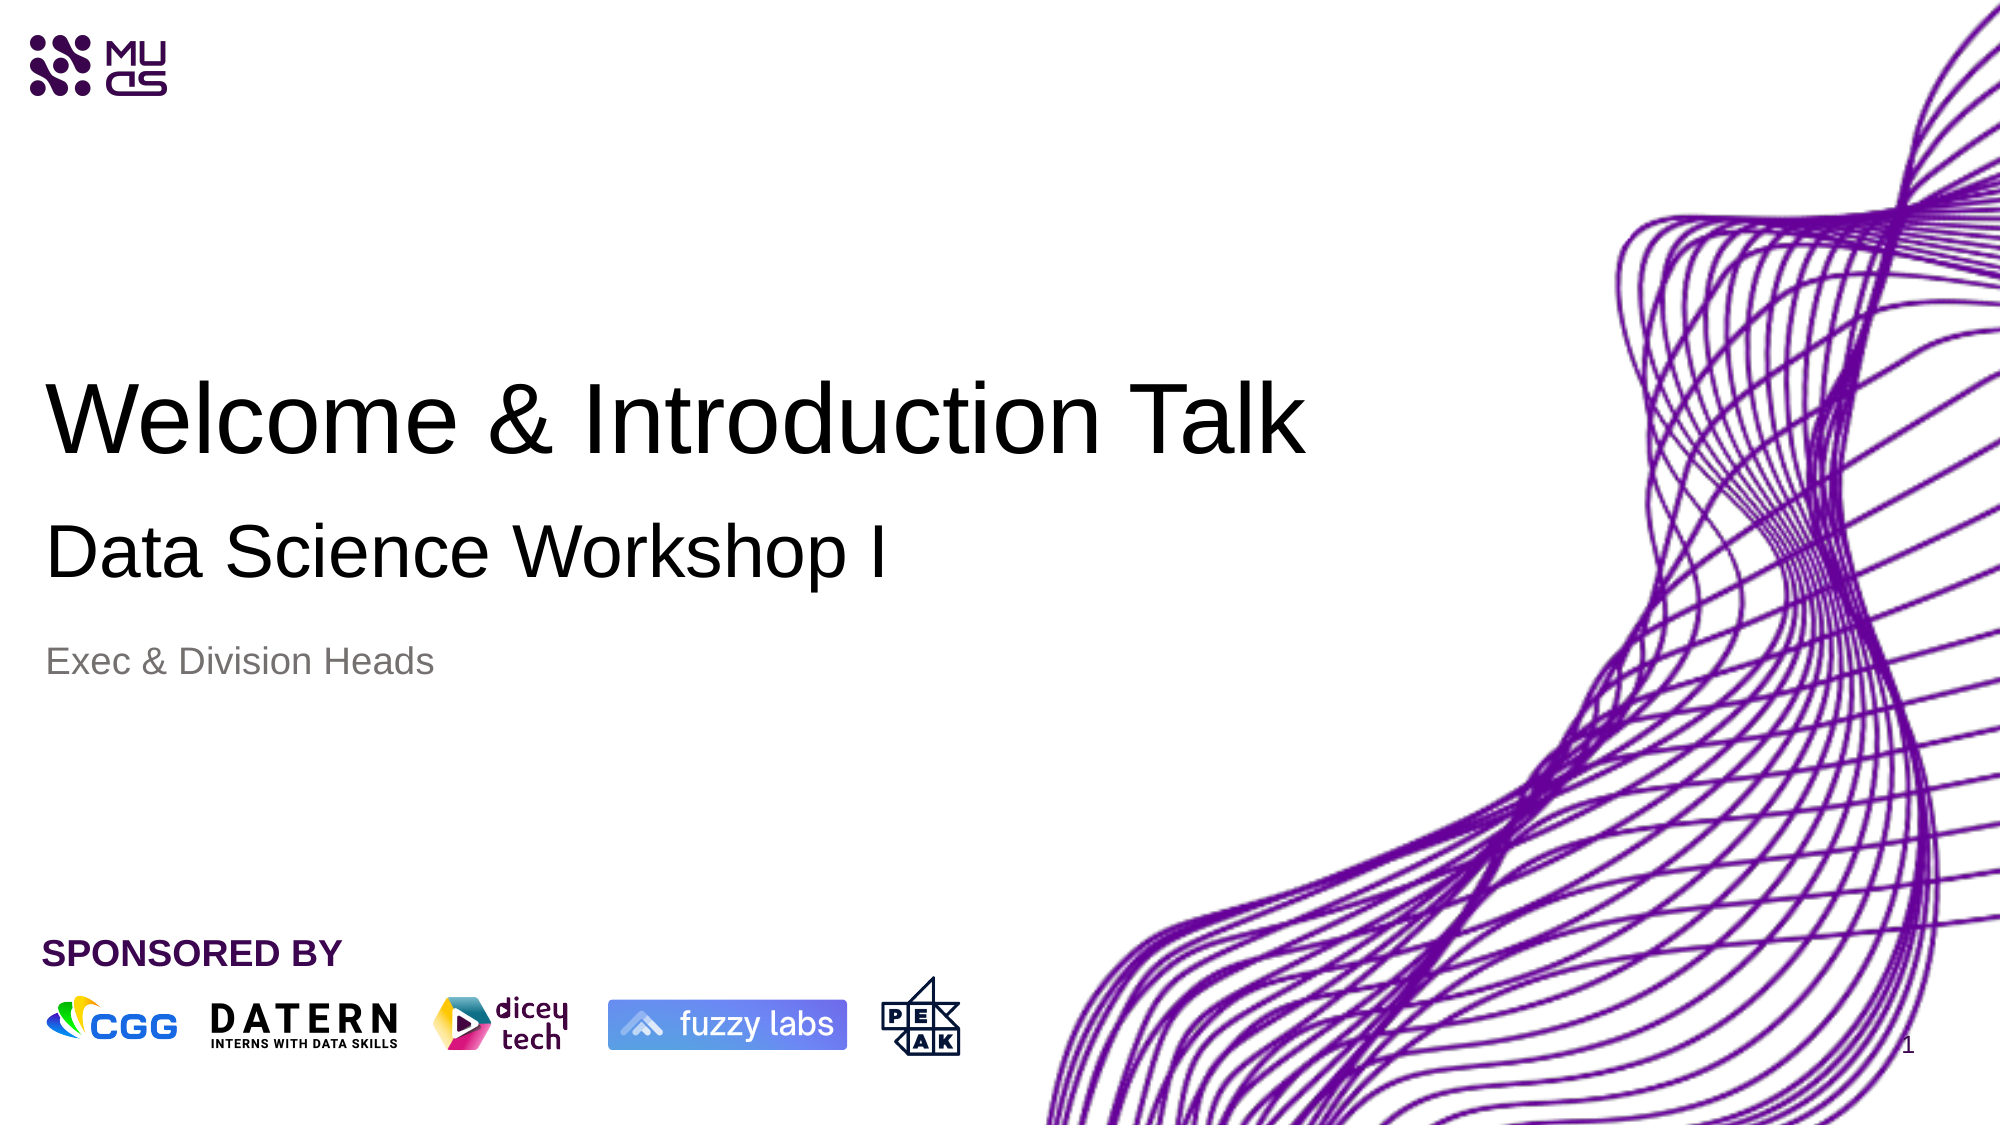

# Welcome & Introduction Talk
Data Science Workshop I
Exec & Division Heads
1